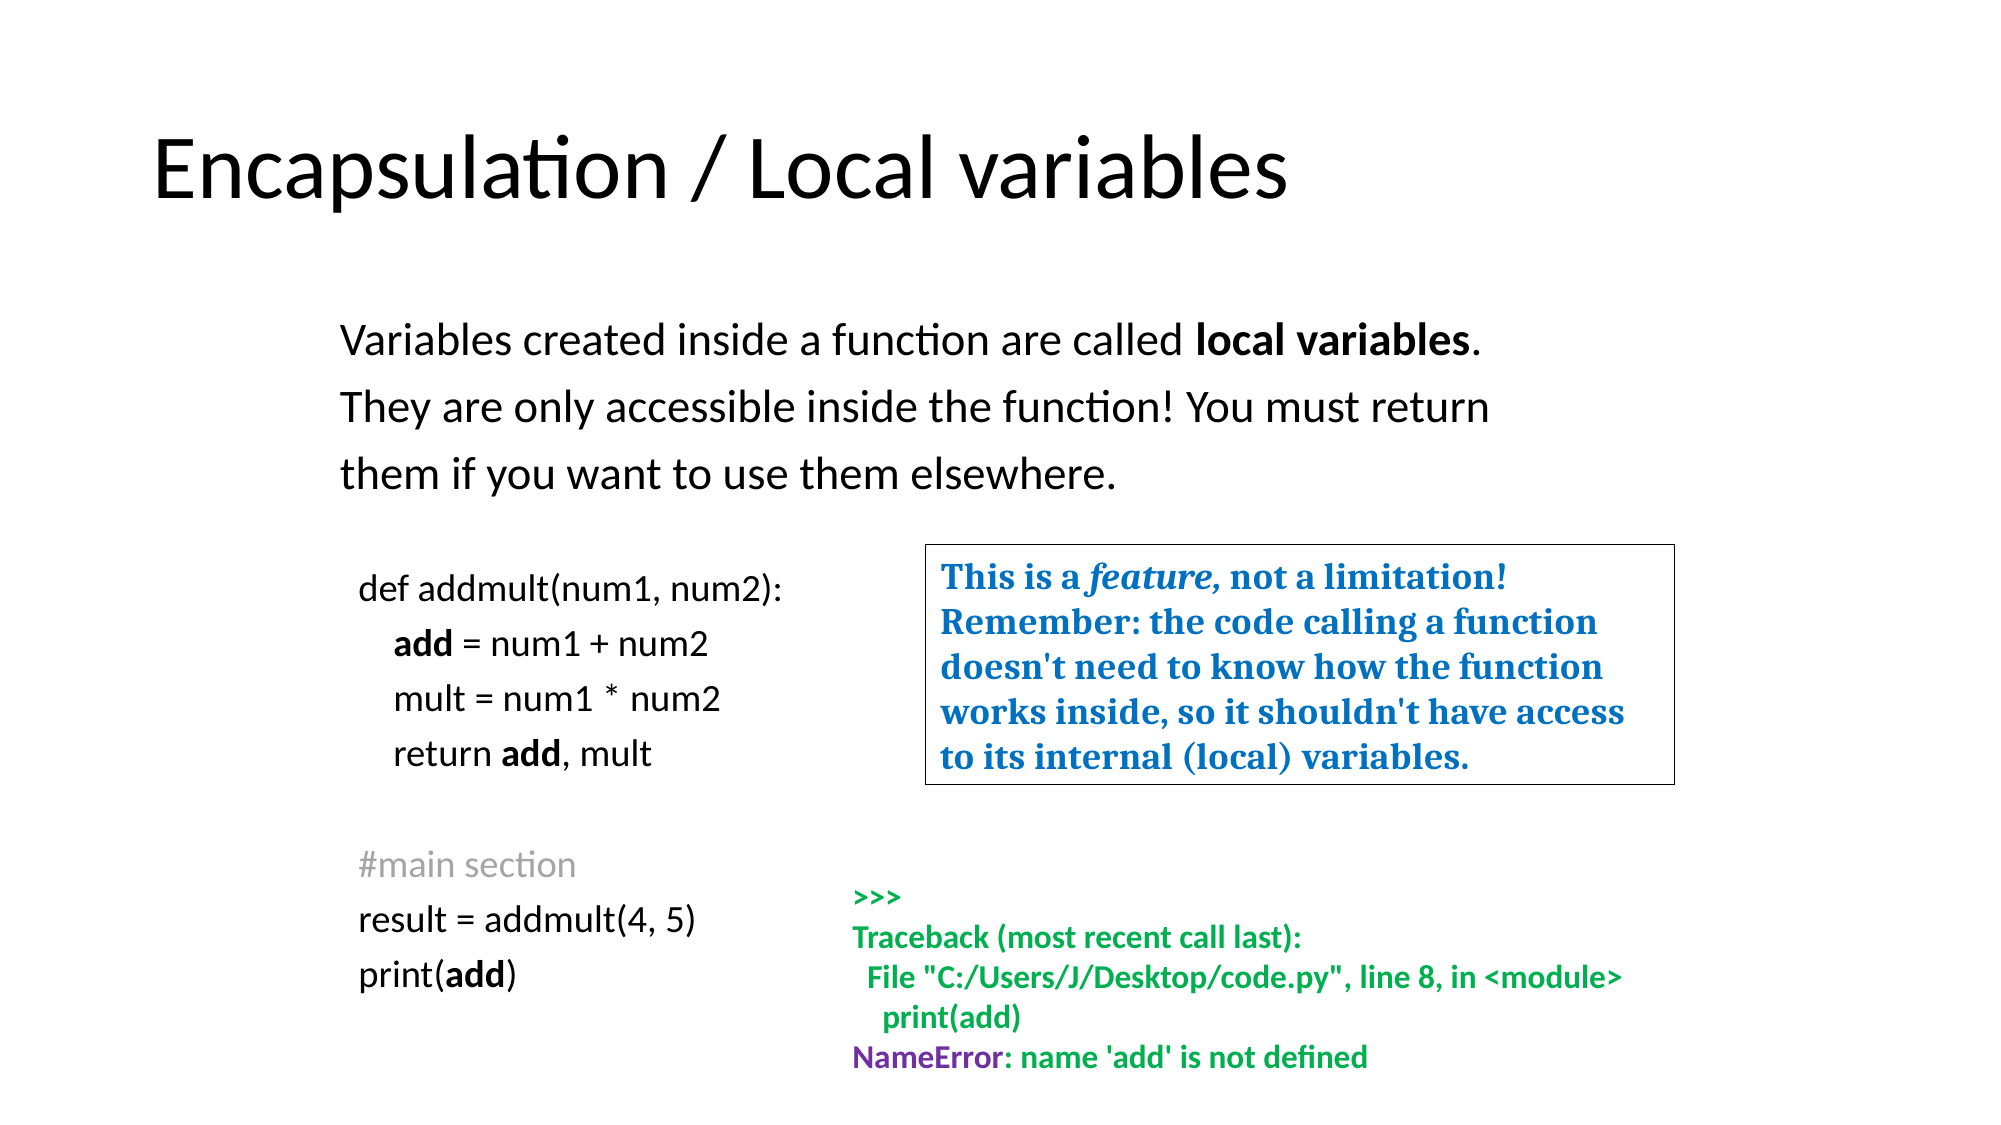

# Encapsulation / Local variables
Variables created inside a function are called local variables. They are only accessible inside the function! You must return them if you want to use them elsewhere.

def addmult(num1, num2):
    add = num1 + num2
    mult = num1 * num2
    return add, mult

#main section
result = addmult(4, 5)
print(add)
This is a feature, not a limitation! Remember: the code calling a function doesn't need to know how the function works inside, so it shouldn't have access to its internal (local) variables.
>>>
Traceback (most recent call last):
  File "C:/Users/J/Desktop/code.py", line 8, in <module>
    print(add)
NameError: name 'add' is not defined